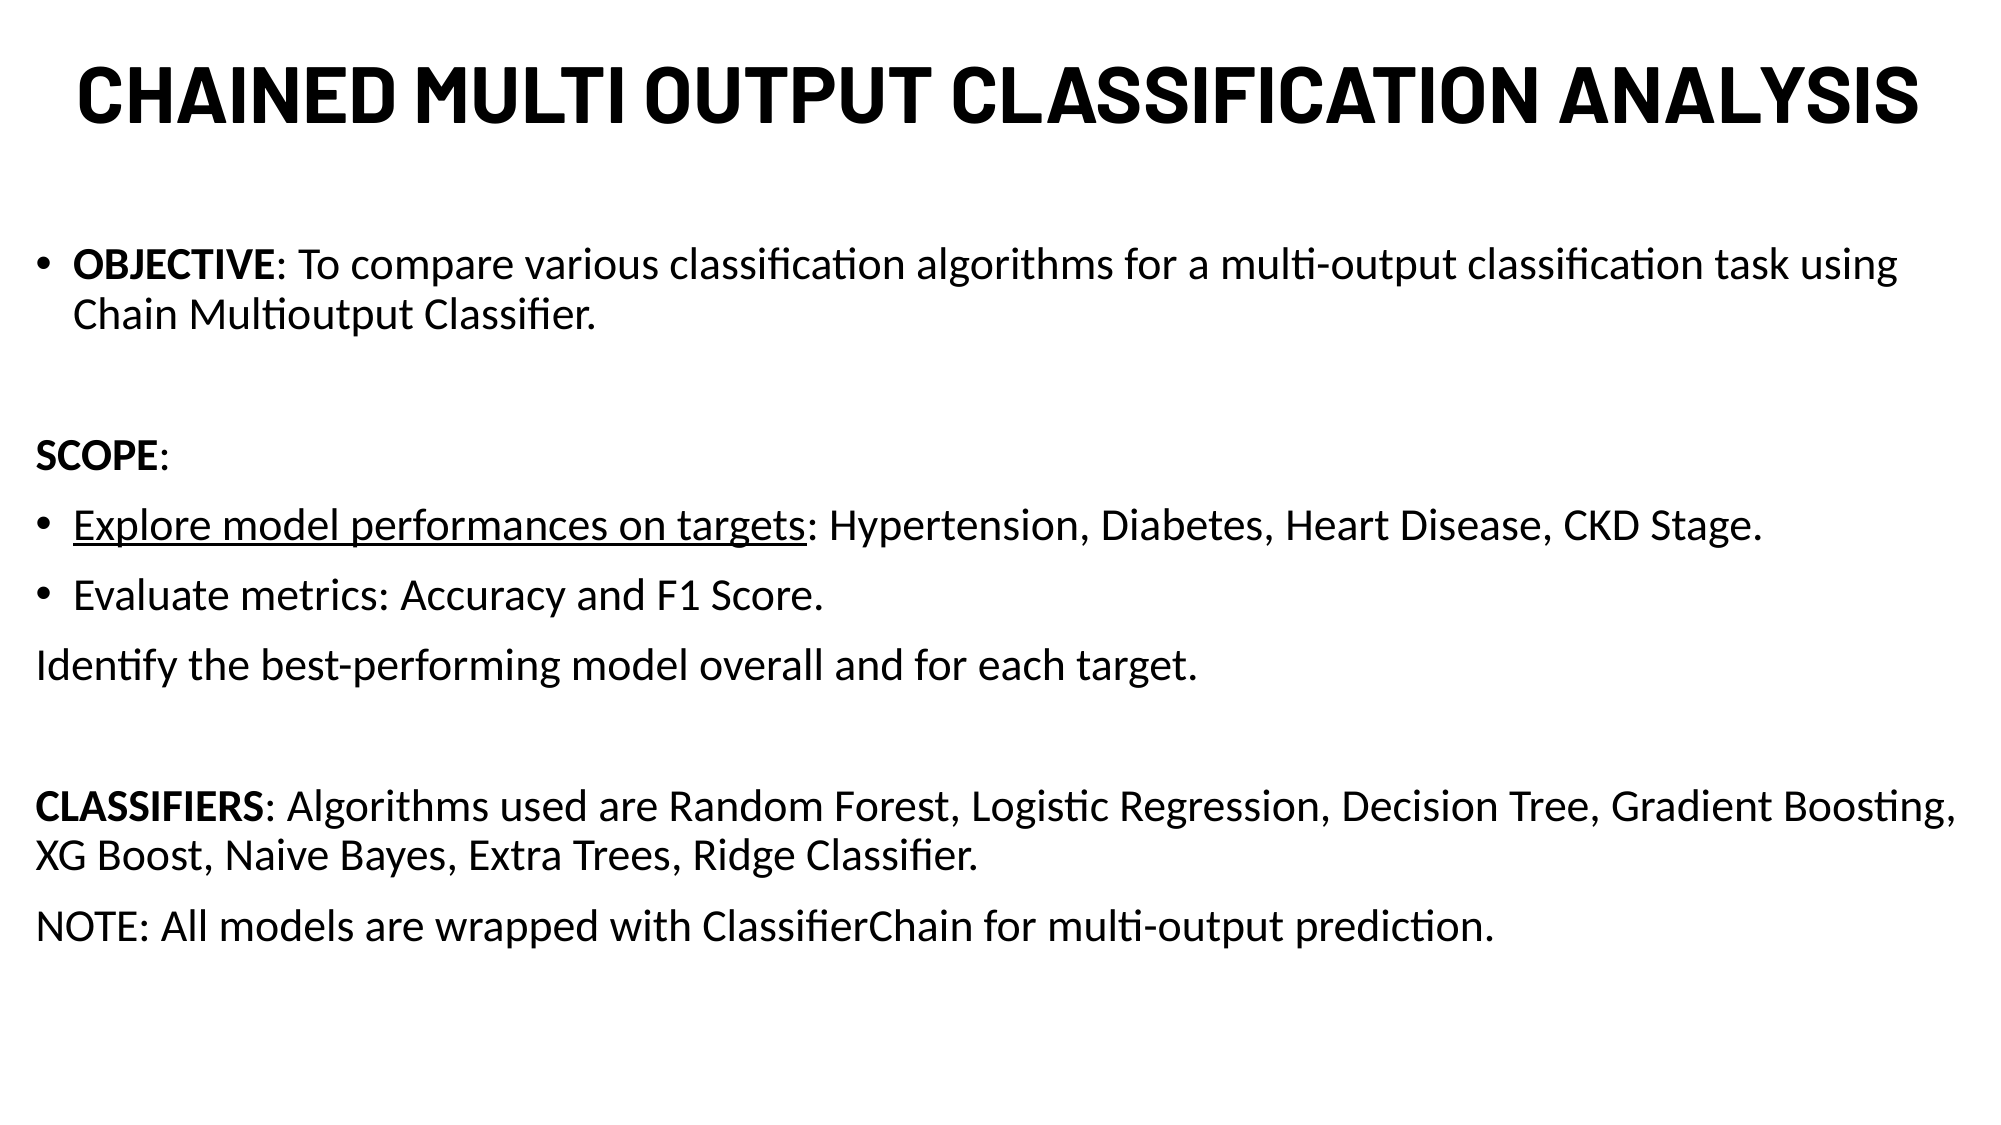

# CHAINED MULTI OUTPUT CLASSIFICATION ANALYSIS

OBJECTIVE: To compare various classification algorithms for a multi-output classification task using Chain Multioutput Classifier.

SCOPE:
Explore model performances on targets: Hypertension, Diabetes, Heart Disease, CKD Stage.
Evaluate metrics: Accuracy and F1 Score.
Identify the best-performing model overall and for each target.

CLASSIFIERS: Algorithms used are Random Forest, Logistic Regression, Decision Tree, Gradient Boosting, XG Boost, Naive Bayes, Extra Trees, Ridge Classifier.
NOTE: All models are wrapped with ClassifierChain for multi-output prediction.